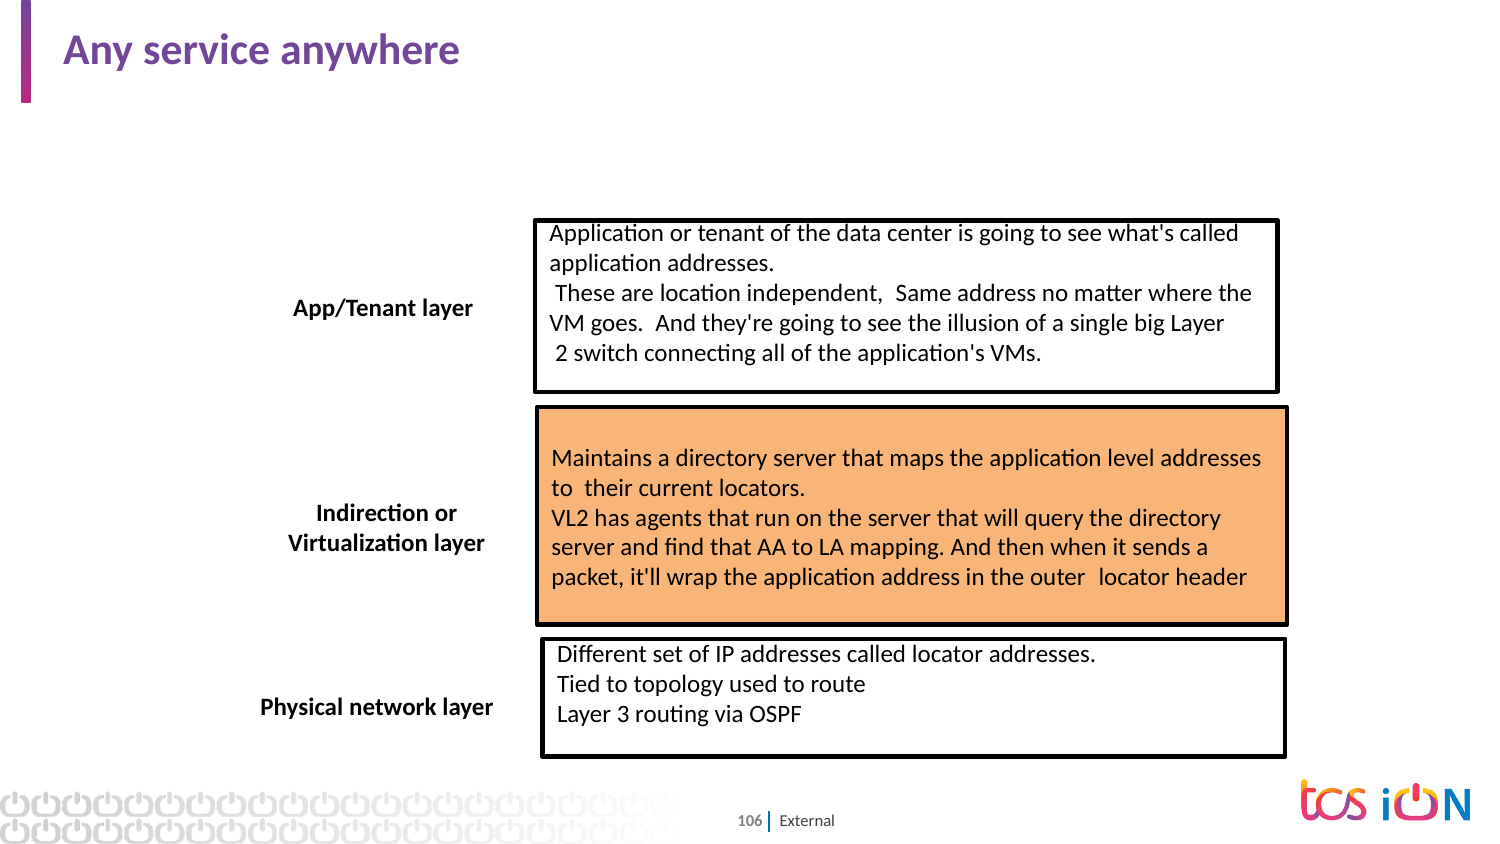

# Any service anywhere
Application or tenant of the data center is going to see what's called application addresses.
 These are location independent,  Same address no matter where the VM goes.  And they're going to see the illusion of a single big Layer
 2 switch connecting all of the application's VMs.

App/Tenant layer
Maintains a directory server that maps the application level addresses to  their current locators.
VL2 has agents that run on the server that will query the directory server and find that AA to LA mapping. And then when it sends a packet, it'll wrap the application address in the outer  locator header
Indirection or Virtualization layer
Different set of IP addresses called locator addresses.
Tied to topology used to route
Layer 3 routing via OSPF

Physical network layer
Case Study: VL2